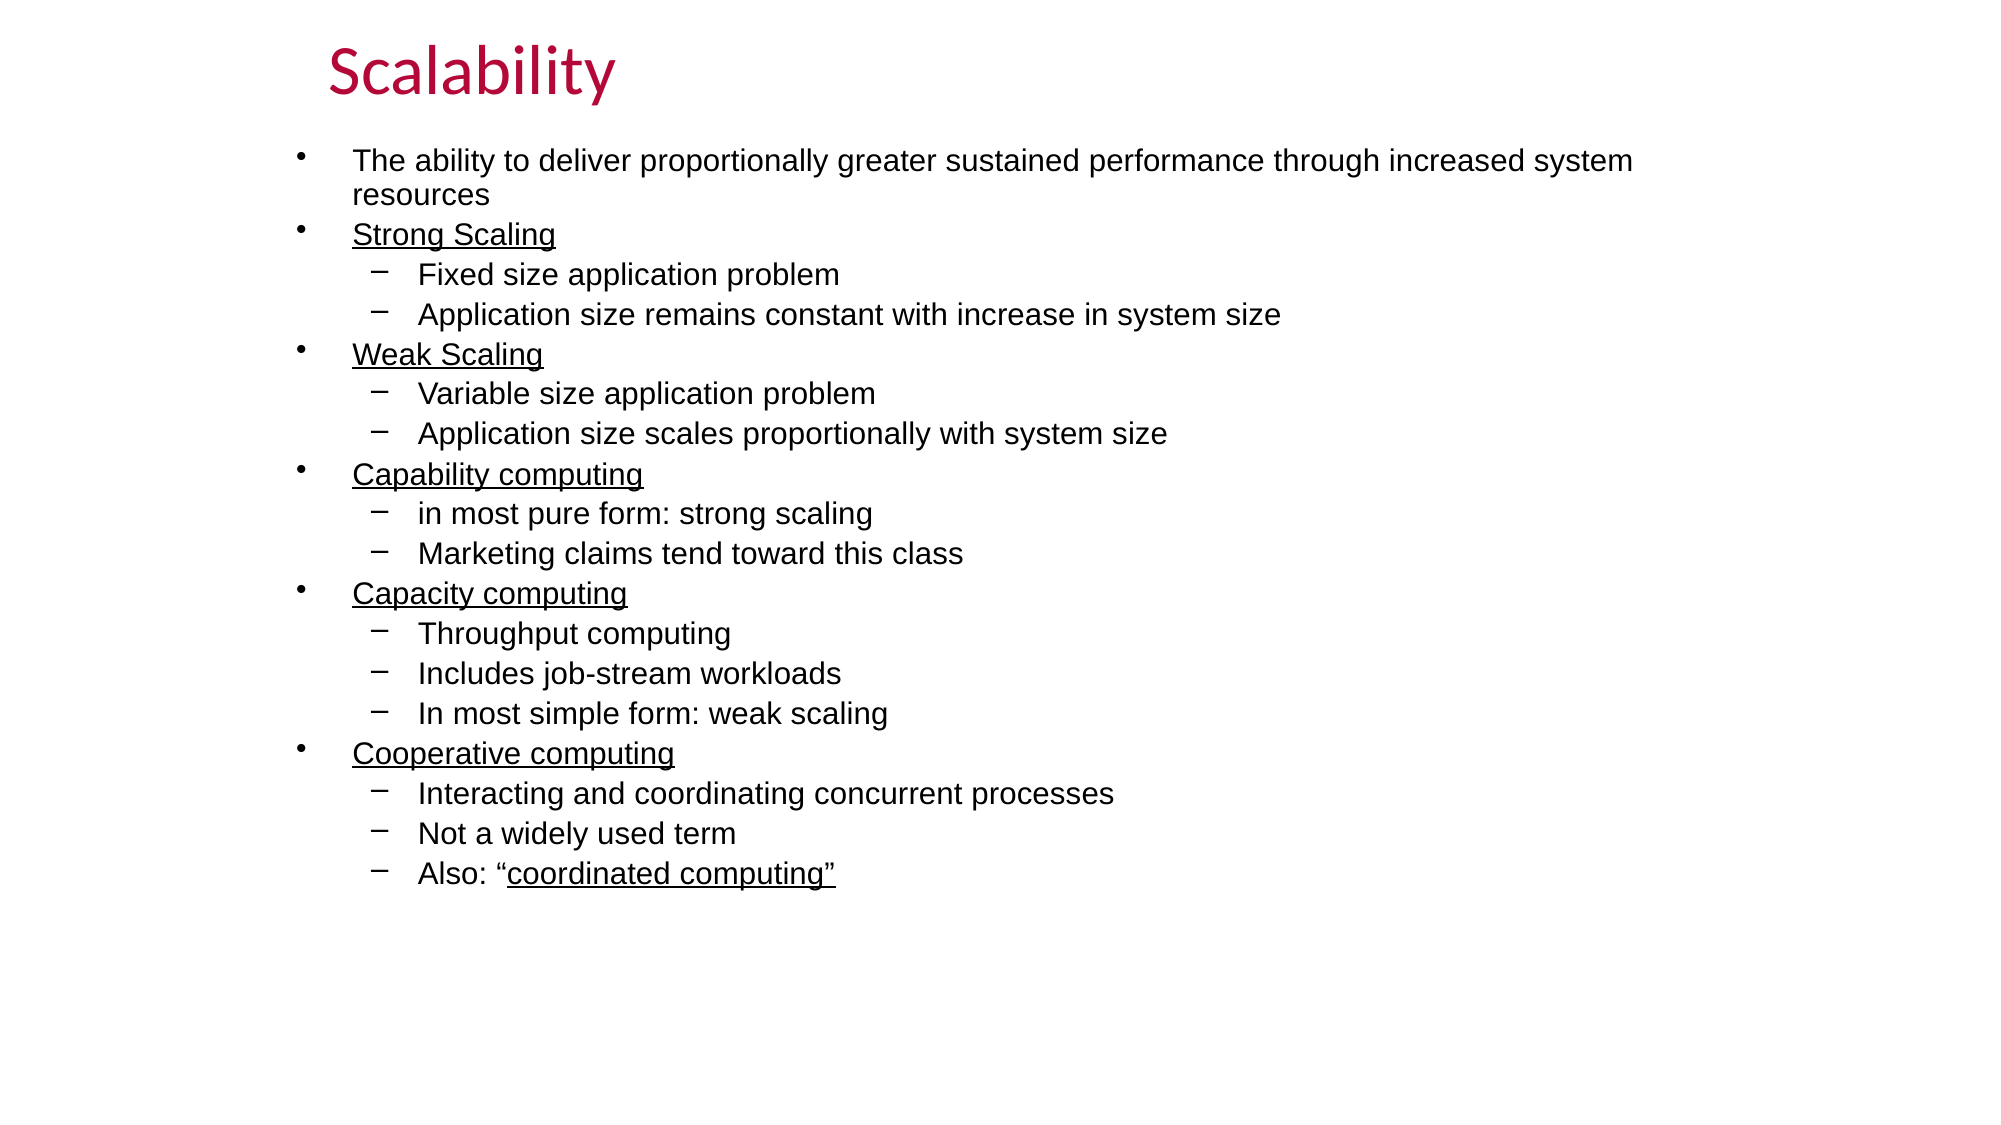

Scalability
The ability to deliver proportionally greater sustained performance through increased system resources
Strong Scaling
Fixed size application problem
Application size remains constant with increase in system size
Weak Scaling
Variable size application problem
Application size scales proportionally with system size
Capability computing
in most pure form: strong scaling
Marketing claims tend toward this class
Capacity computing
Throughput computing
Includes job-stream workloads
In most simple form: weak scaling
Cooperative computing
Interacting and coordinating concurrent processes
Not a widely used term
Also: “coordinated computing”